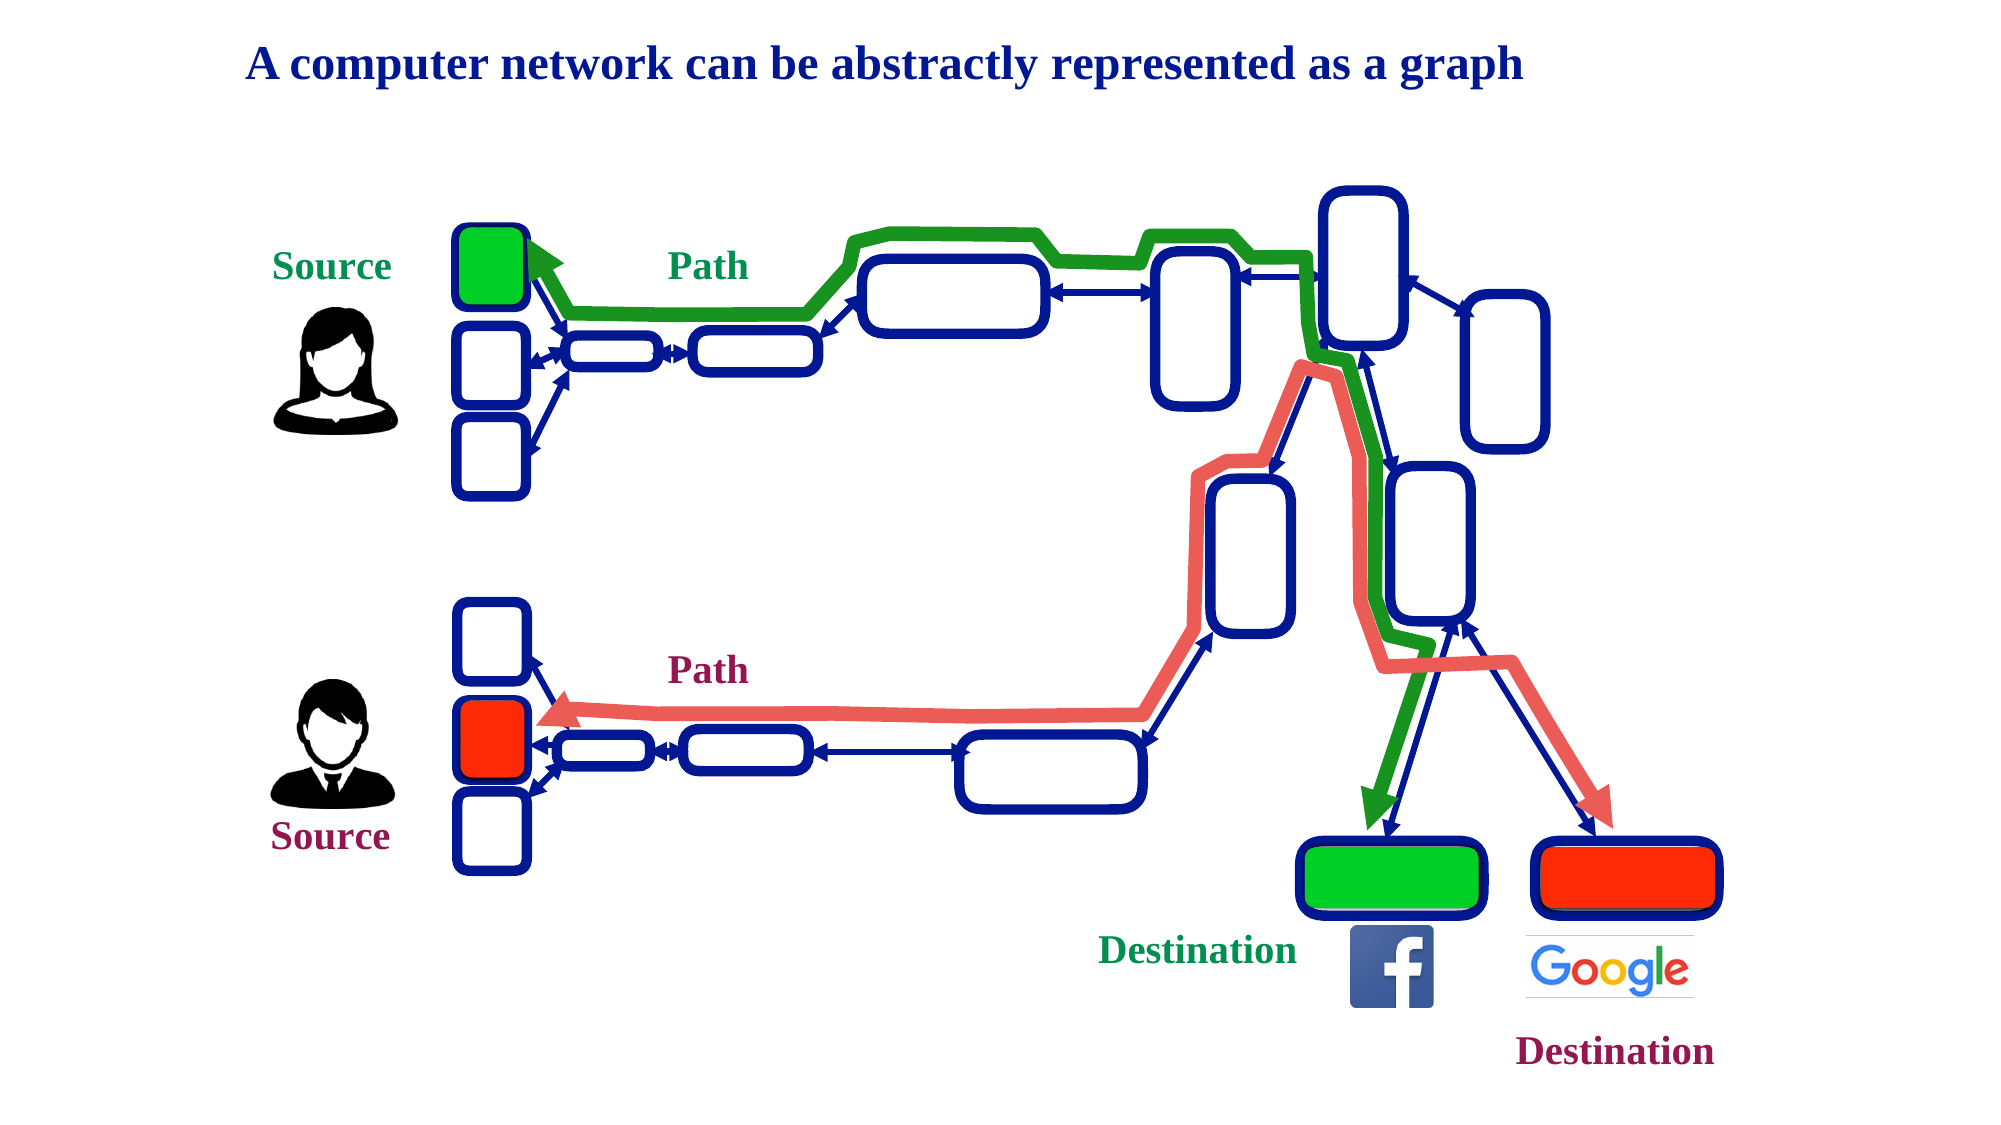

A computer network can be abstractly represented as a graph

Source
Path

Path

Source

Destination
Destination